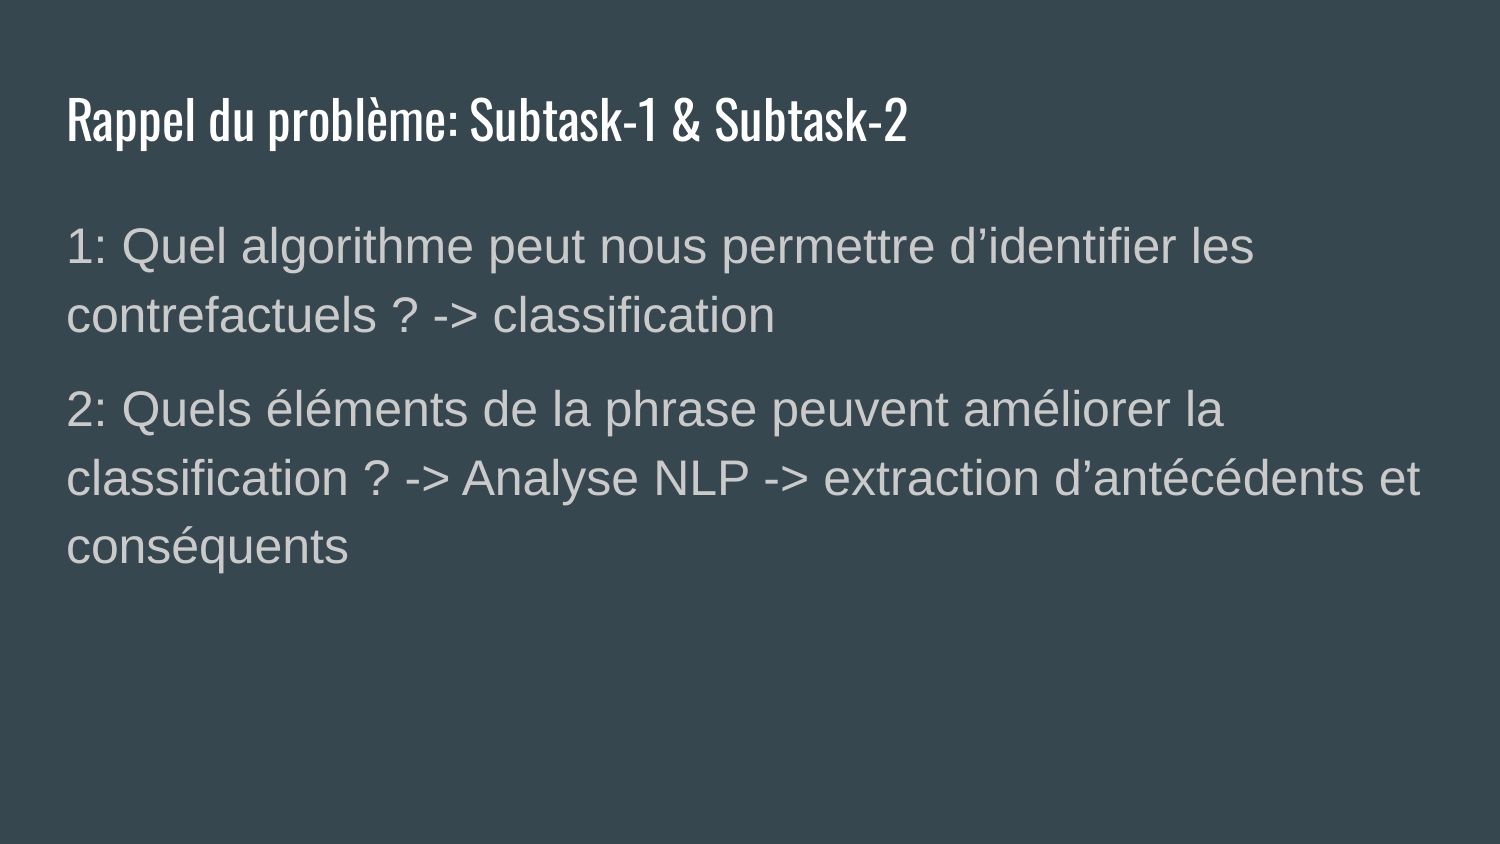

# Rappel du problème: Subtask-1 & Subtask-2
1: Quel algorithme peut nous permettre d’identifier les contrefactuels ? -> classification
2: Quels éléments de la phrase peuvent améliorer la classification ? -> Analyse NLP -> extraction d’antécédents et conséquents